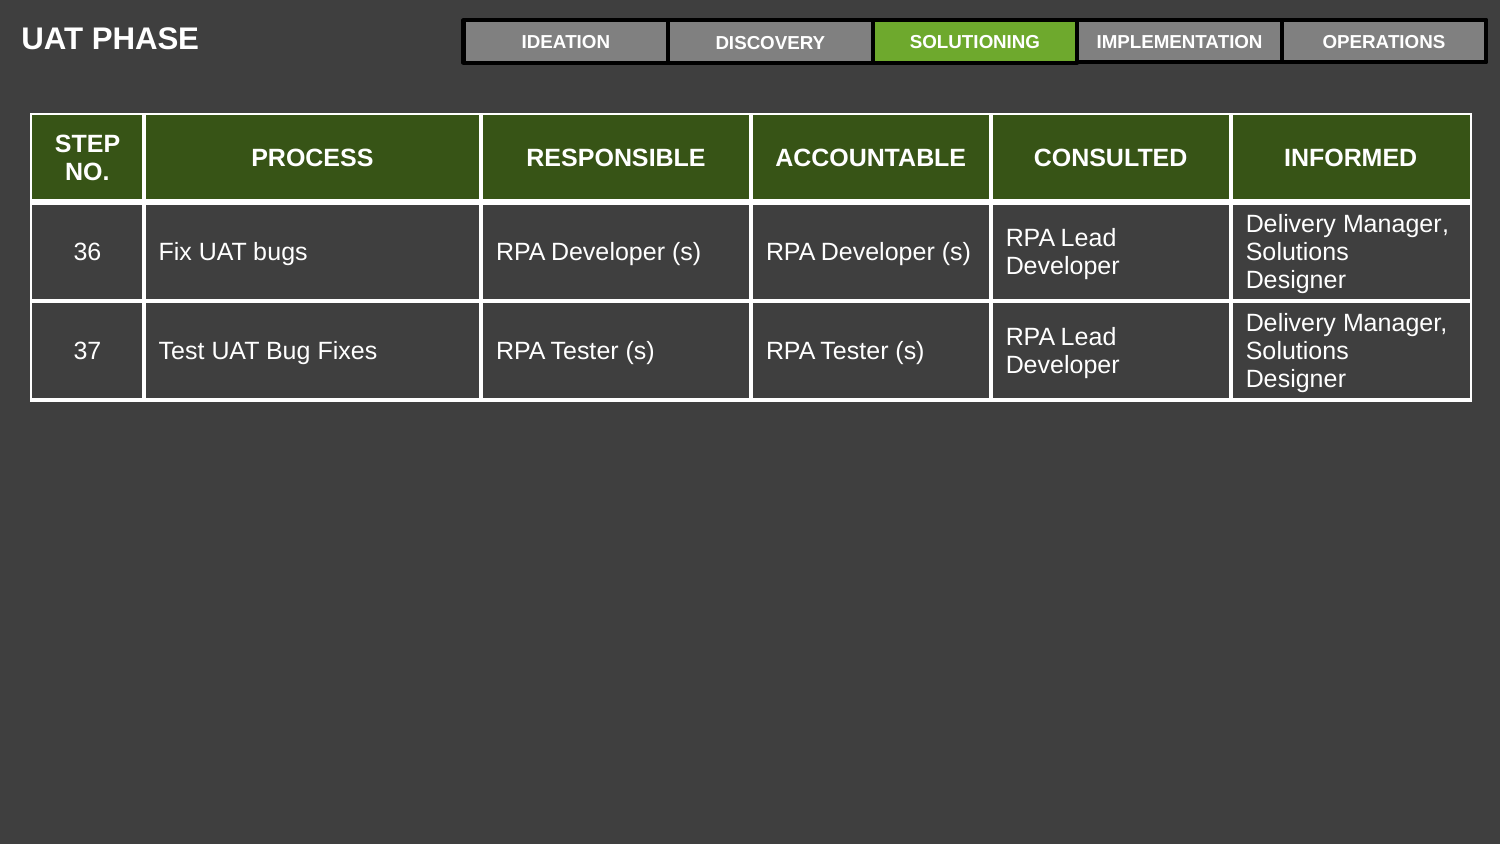

UAT PHASE
IMPLEMENTATION
OPERATIONS
IDEATION
SOLUTIONING
DISCOVERY
| STEP NO. | PROCESS | RESPONSIBLE | ACCOUNTABLE | CONSULTED | INFORMED |
| --- | --- | --- | --- | --- | --- |
| 36 | Fix UAT bugs | RPA Developer (s) | RPA Developer (s) | RPA Lead Developer | Delivery Manager, Solutions Designer |
| 37 | Test UAT Bug Fixes | RPA Tester (s) | RPA Tester (s) | RPA Lead Developer | Delivery Manager, Solutions Designer |